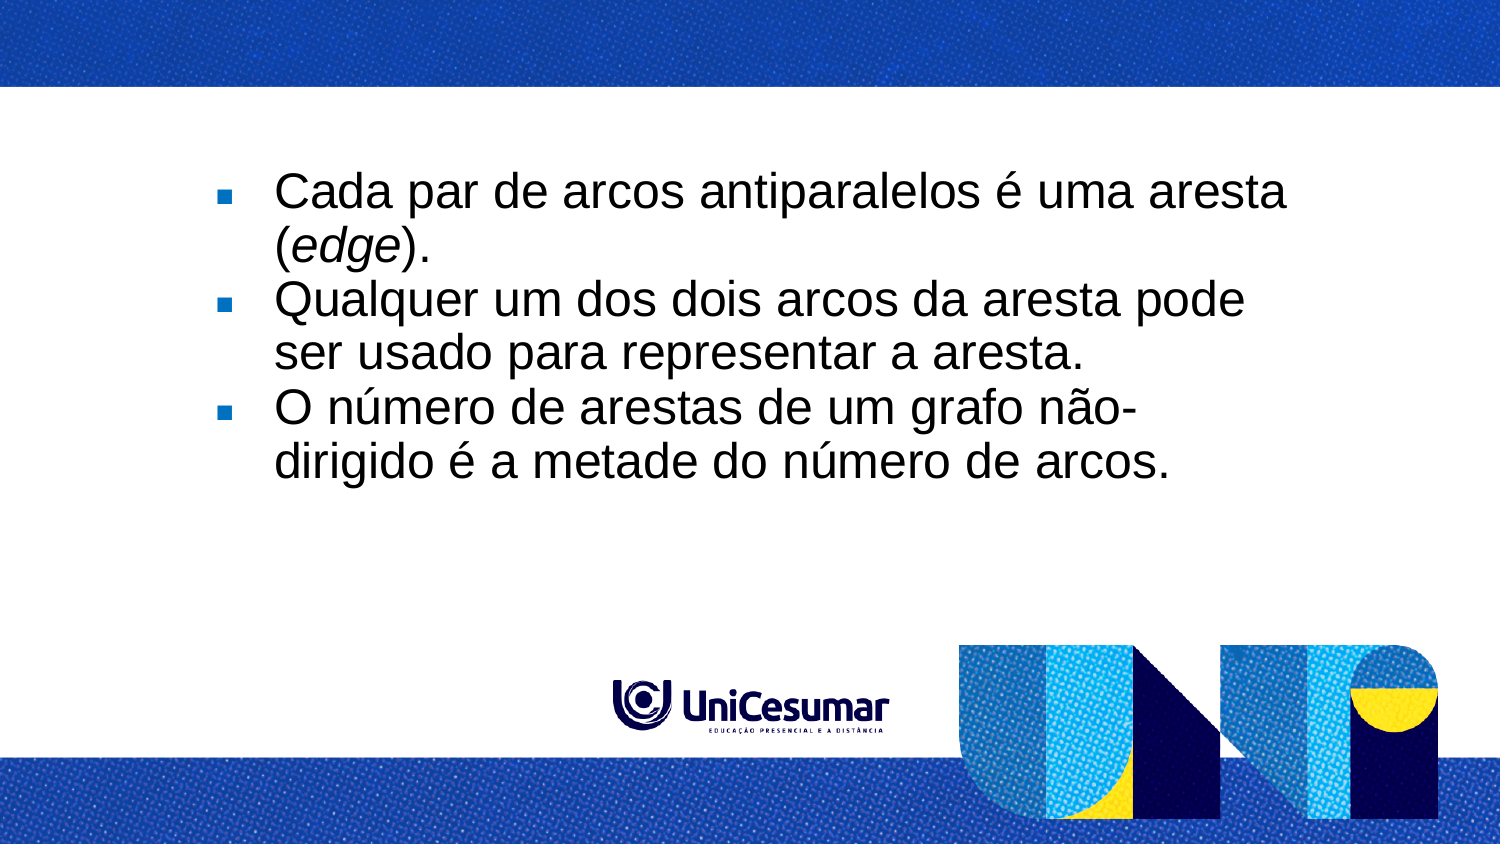

Cada par de arcos antiparalelos é uma aresta (edge).
Qualquer um dos dois arcos da aresta pode ser usado para representar a aresta.
O número de arestas de um grafo não-dirigido é a metade do número de arcos.